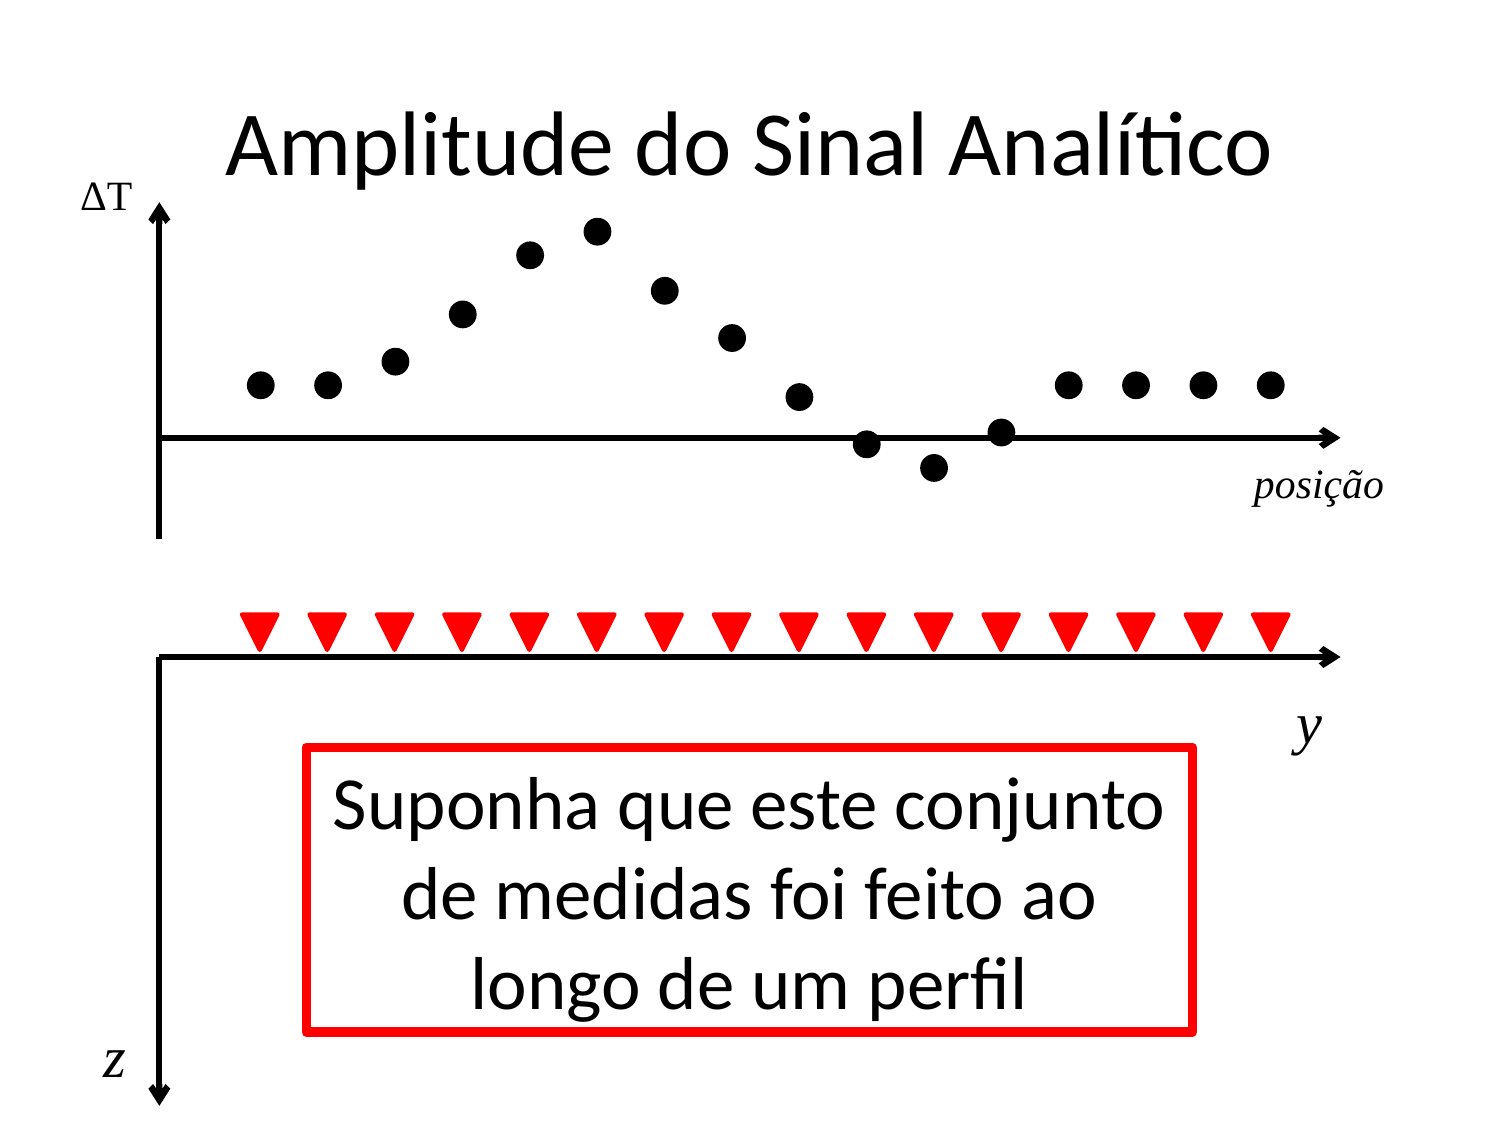

# Amplitude do Sinal Analítico
ΔT

posição

y
Suponha que este conjunto de medidas foi feito ao longo de um perfil
z